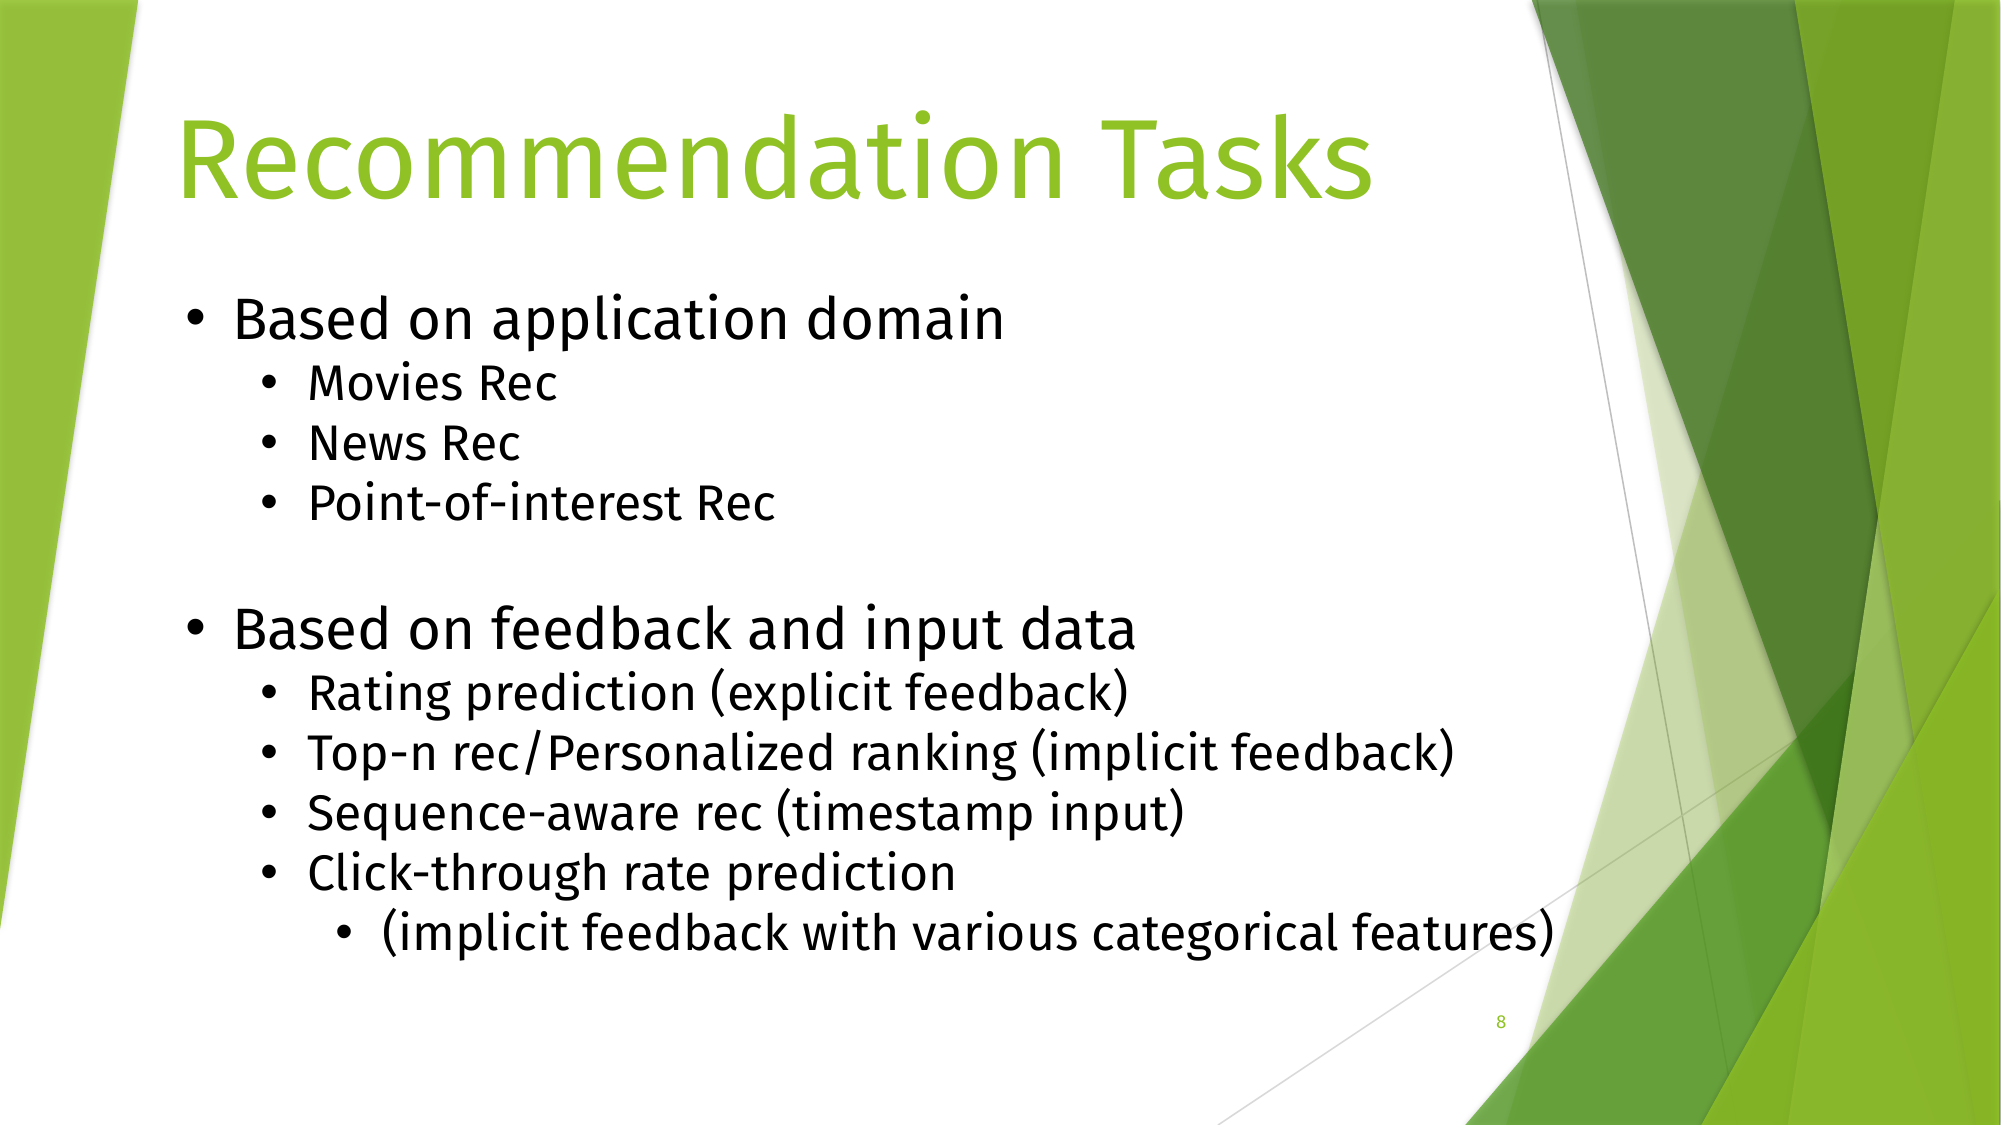

# Recommendation Tasks
Based on application domain
Movies Rec
News Rec
Point-of-interest Rec

Based on feedback and input data
Rating prediction (explicit feedback)
Top-n rec/Personalized ranking (implicit feedback)
Sequence-aware rec (timestamp input)
Click-through rate prediction
(implicit feedback with various categorical features)

8